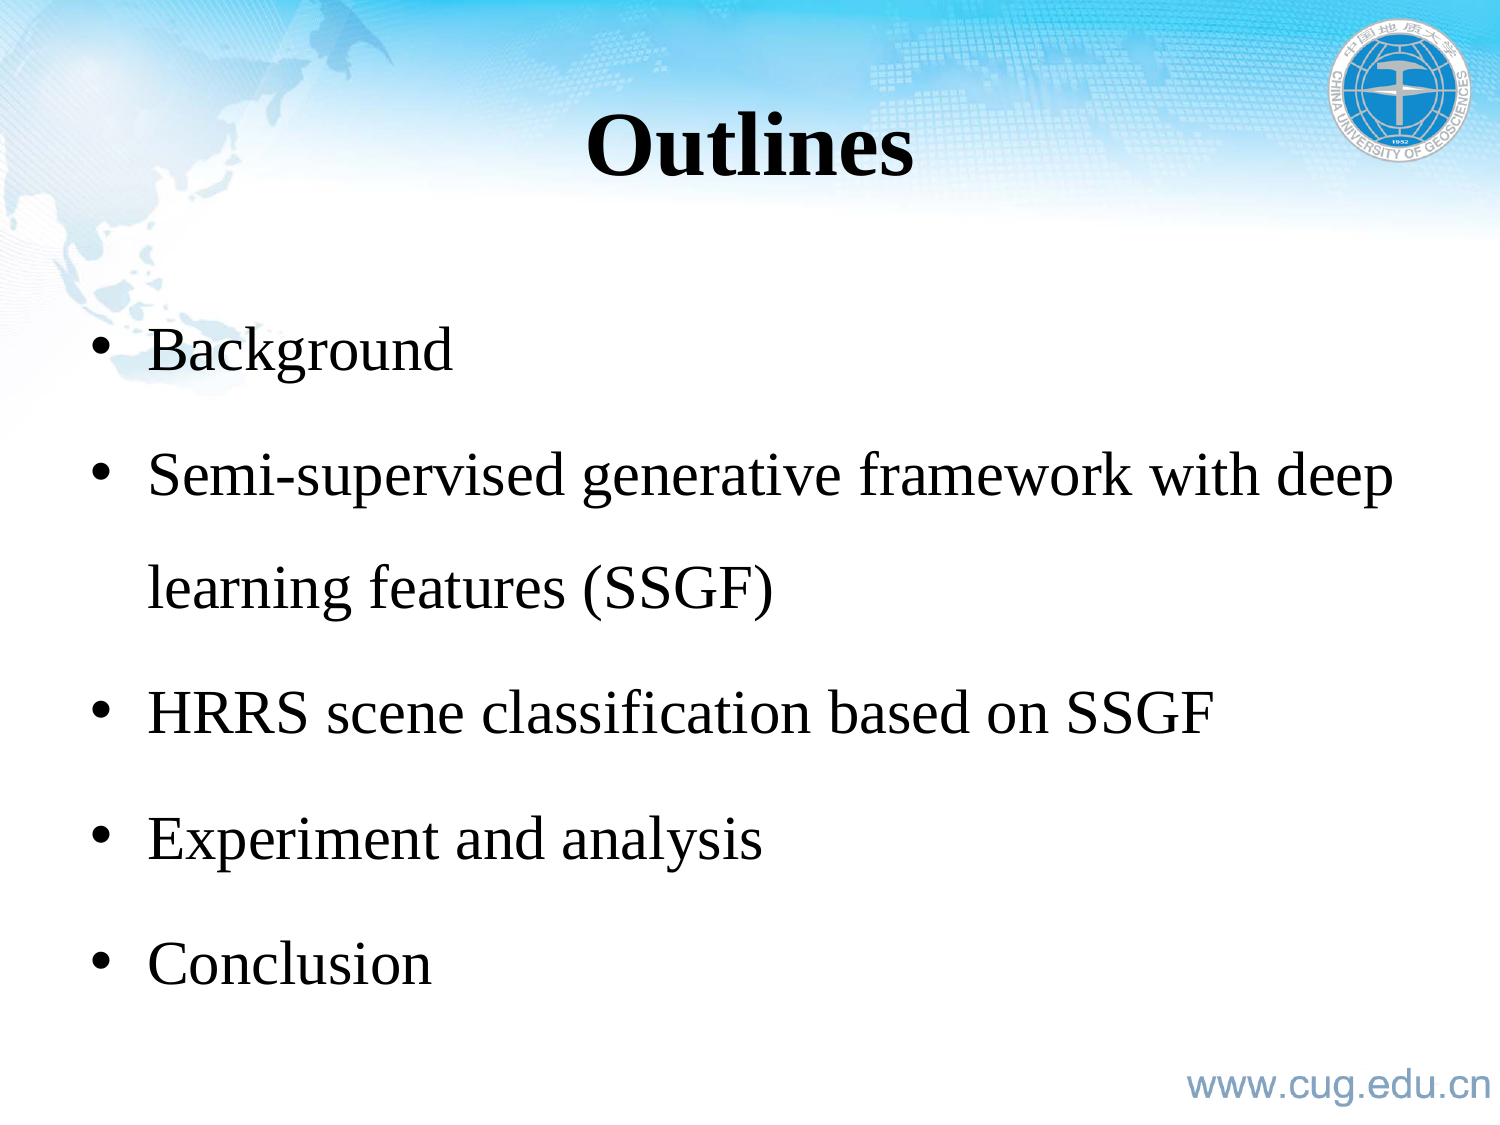

# Outlines
Background
Semi-supervised generative framework with deep learning features (SSGF)
HRRS scene classification based on SSGF
Experiment and analysis
Conclusion